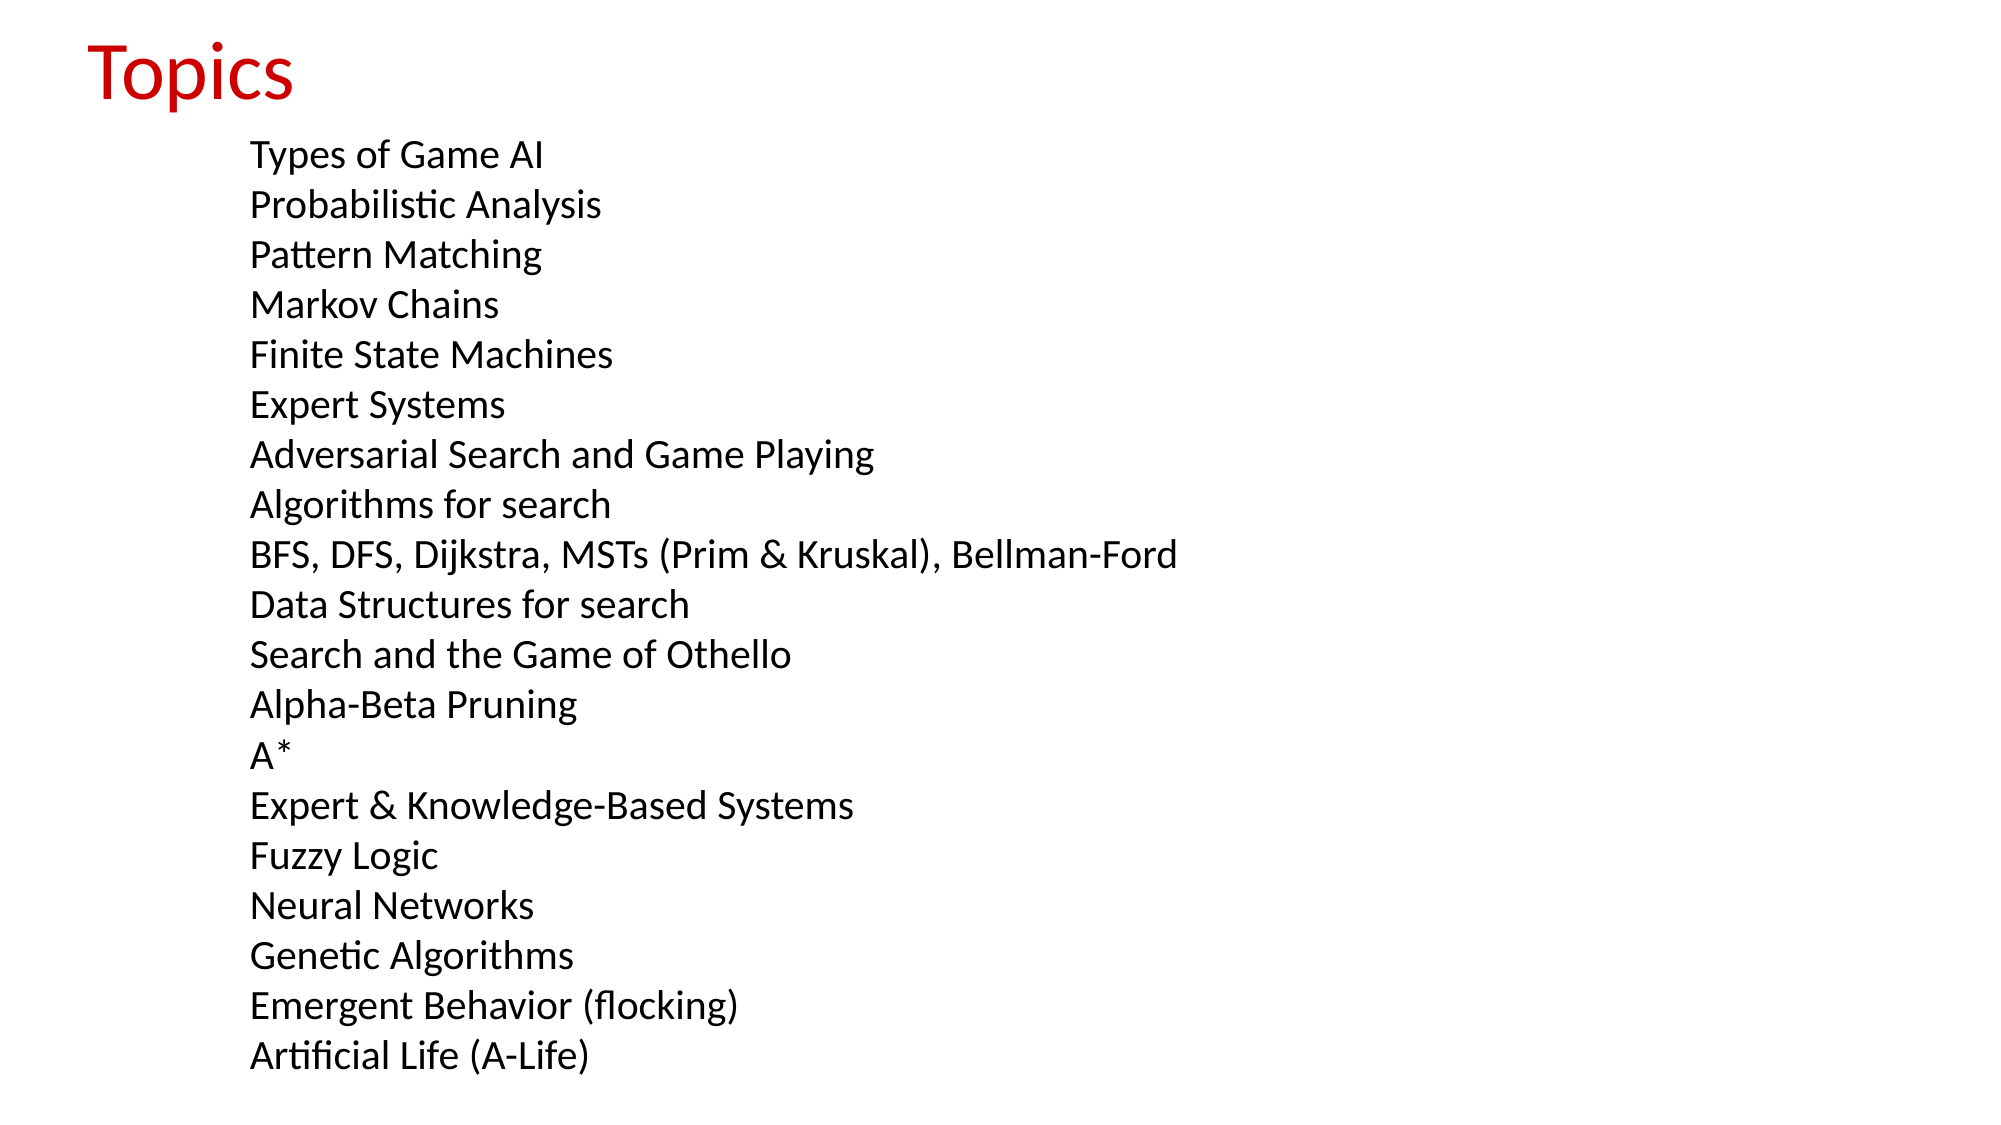

# Topics
Types of Game AI
Probabilistic Analysis
Pattern Matching
Markov Chains
Finite State Machines
Expert Systems
Adversarial Search and Game Playing
Algorithms for search
BFS, DFS, Dijkstra, MSTs (Prim & Kruskal), Bellman-Ford
Data Structures for search
Search and the Game of Othello
Alpha-Beta Pruning
A*
Expert & Knowledge-Based Systems
Fuzzy Logic
Neural Networks
Genetic Algorithms
Emergent Behavior (flocking)
Artificial Life (A-Life)